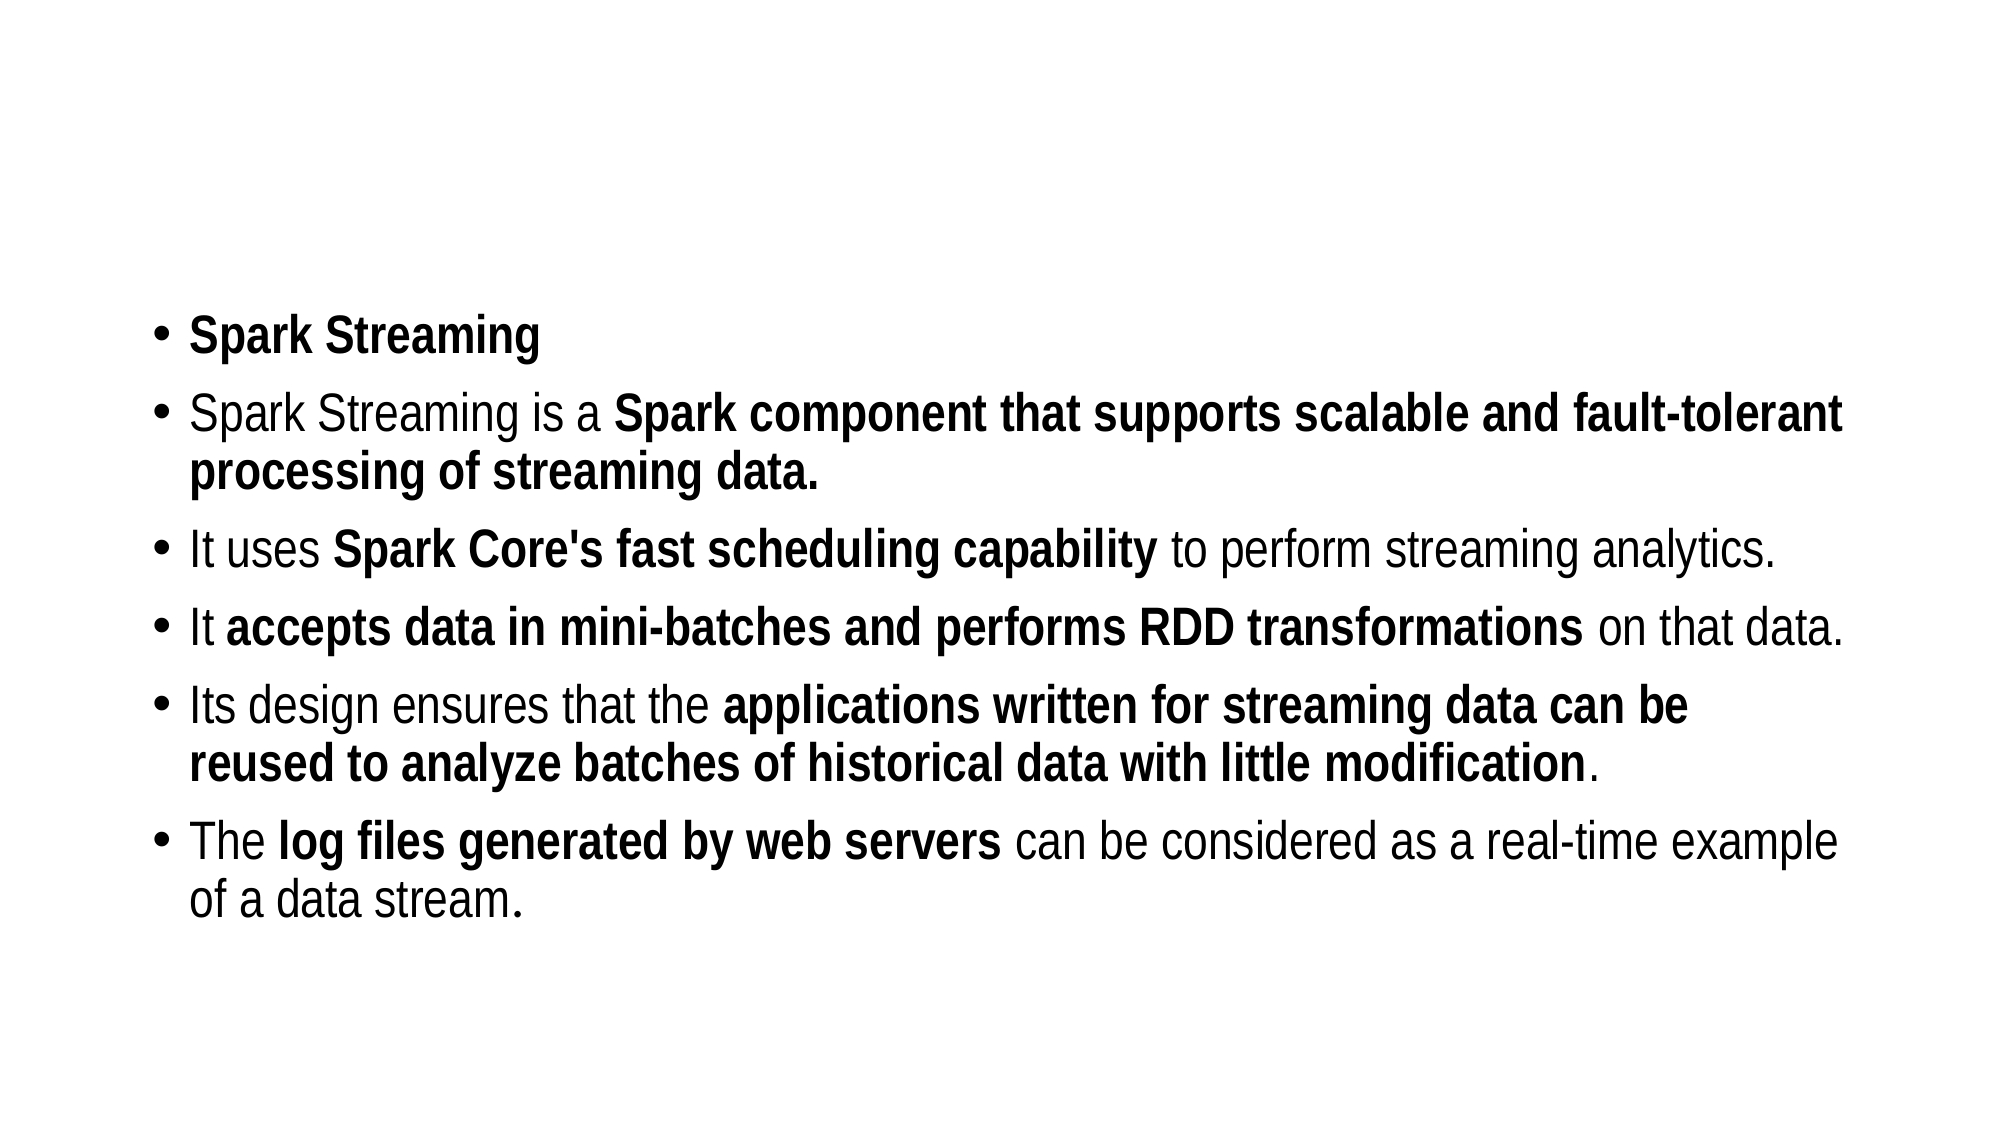

#
Spark Streaming
Spark Streaming is a Spark component that supports scalable and fault-tolerant processing of streaming data.
It uses Spark Core's fast scheduling capability to perform streaming analytics.
It accepts data in mini-batches and performs RDD transformations on that data.
Its design ensures that the applications written for streaming data can be reused to analyze batches of historical data with little modification.
The log files generated by web servers can be considered as a real-time example of a data stream.